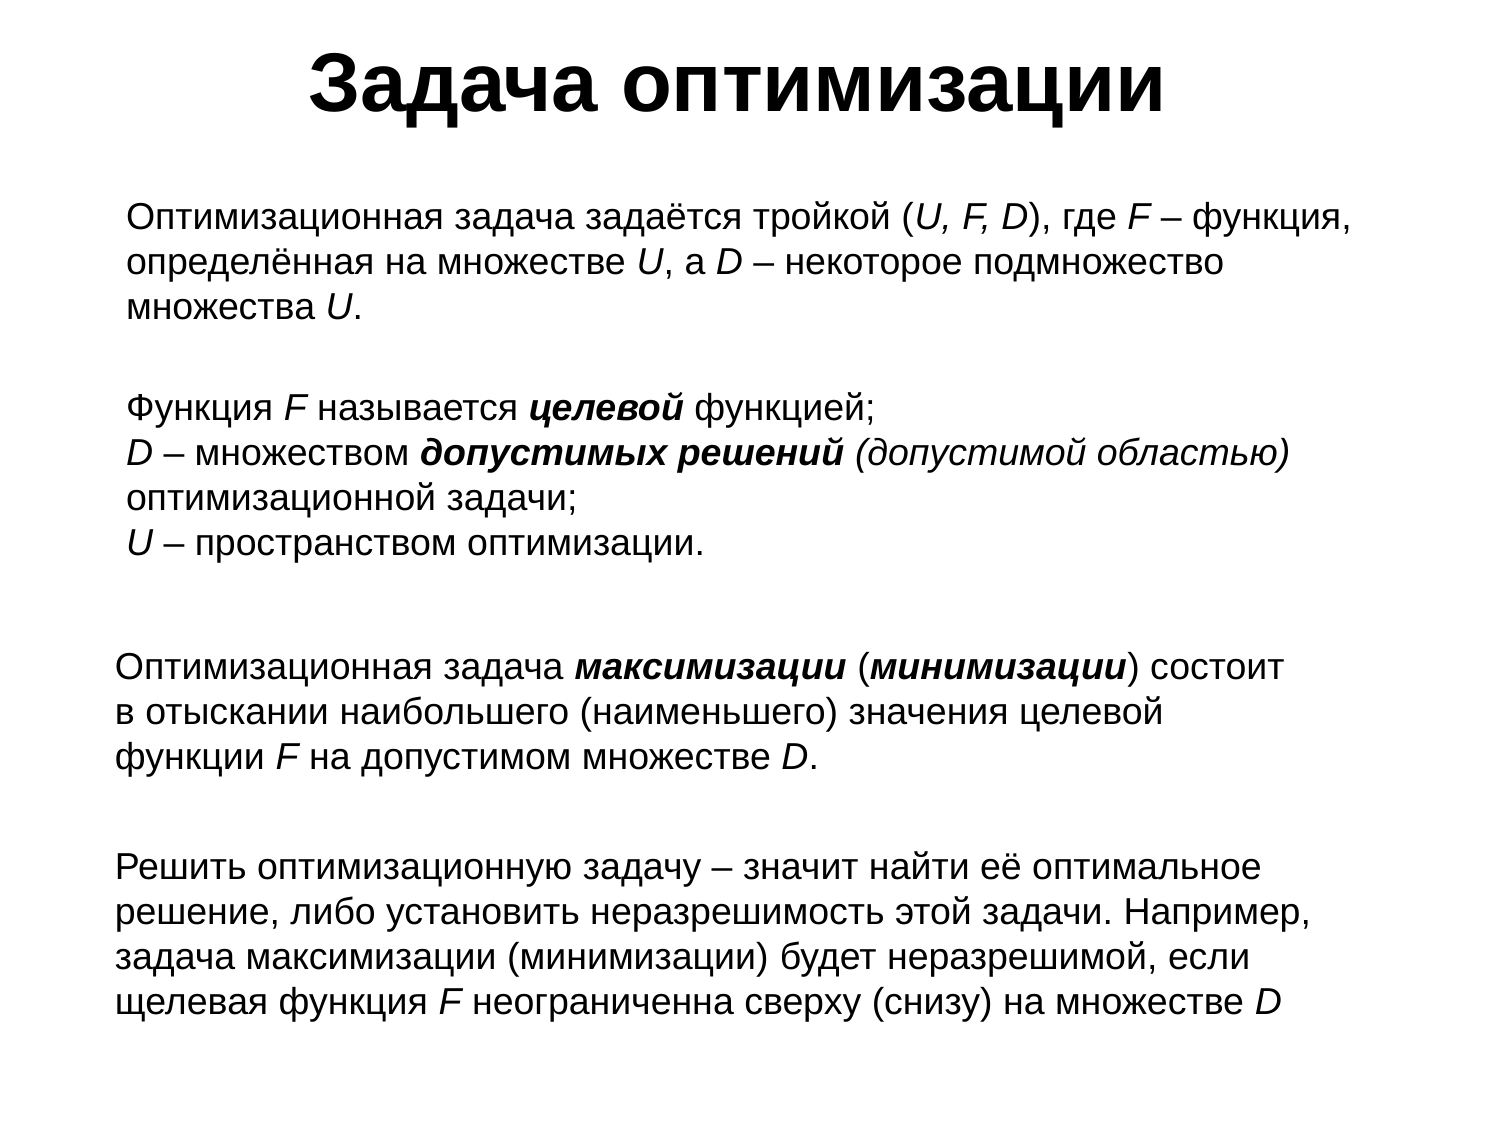

# Задача оптимизации
Оптимизационная задача задаётся тройкой (U, F, D), где F – функция, определённая на множестве U, а D – некоторое подмножество множества U.
Функция F называется целевой функцией;
D – множеством допустимых решений (допустимой областью)
оптимизационной задачи;
U – пространством оптимизации.
Оптимизационная задача максимизации (минимизации) состоит в отыскании наибольшего (наименьшего) значения целевой функции F на допустимом множестве D.
Решить оптимизационную задачу – значит найти её оптимальное решение, либо установить неразрешимость этой задачи. Например, задача максимизации (минимизации) будет неразрешимой, если щелевая функция F неограниченна сверху (снизу) на множестве D